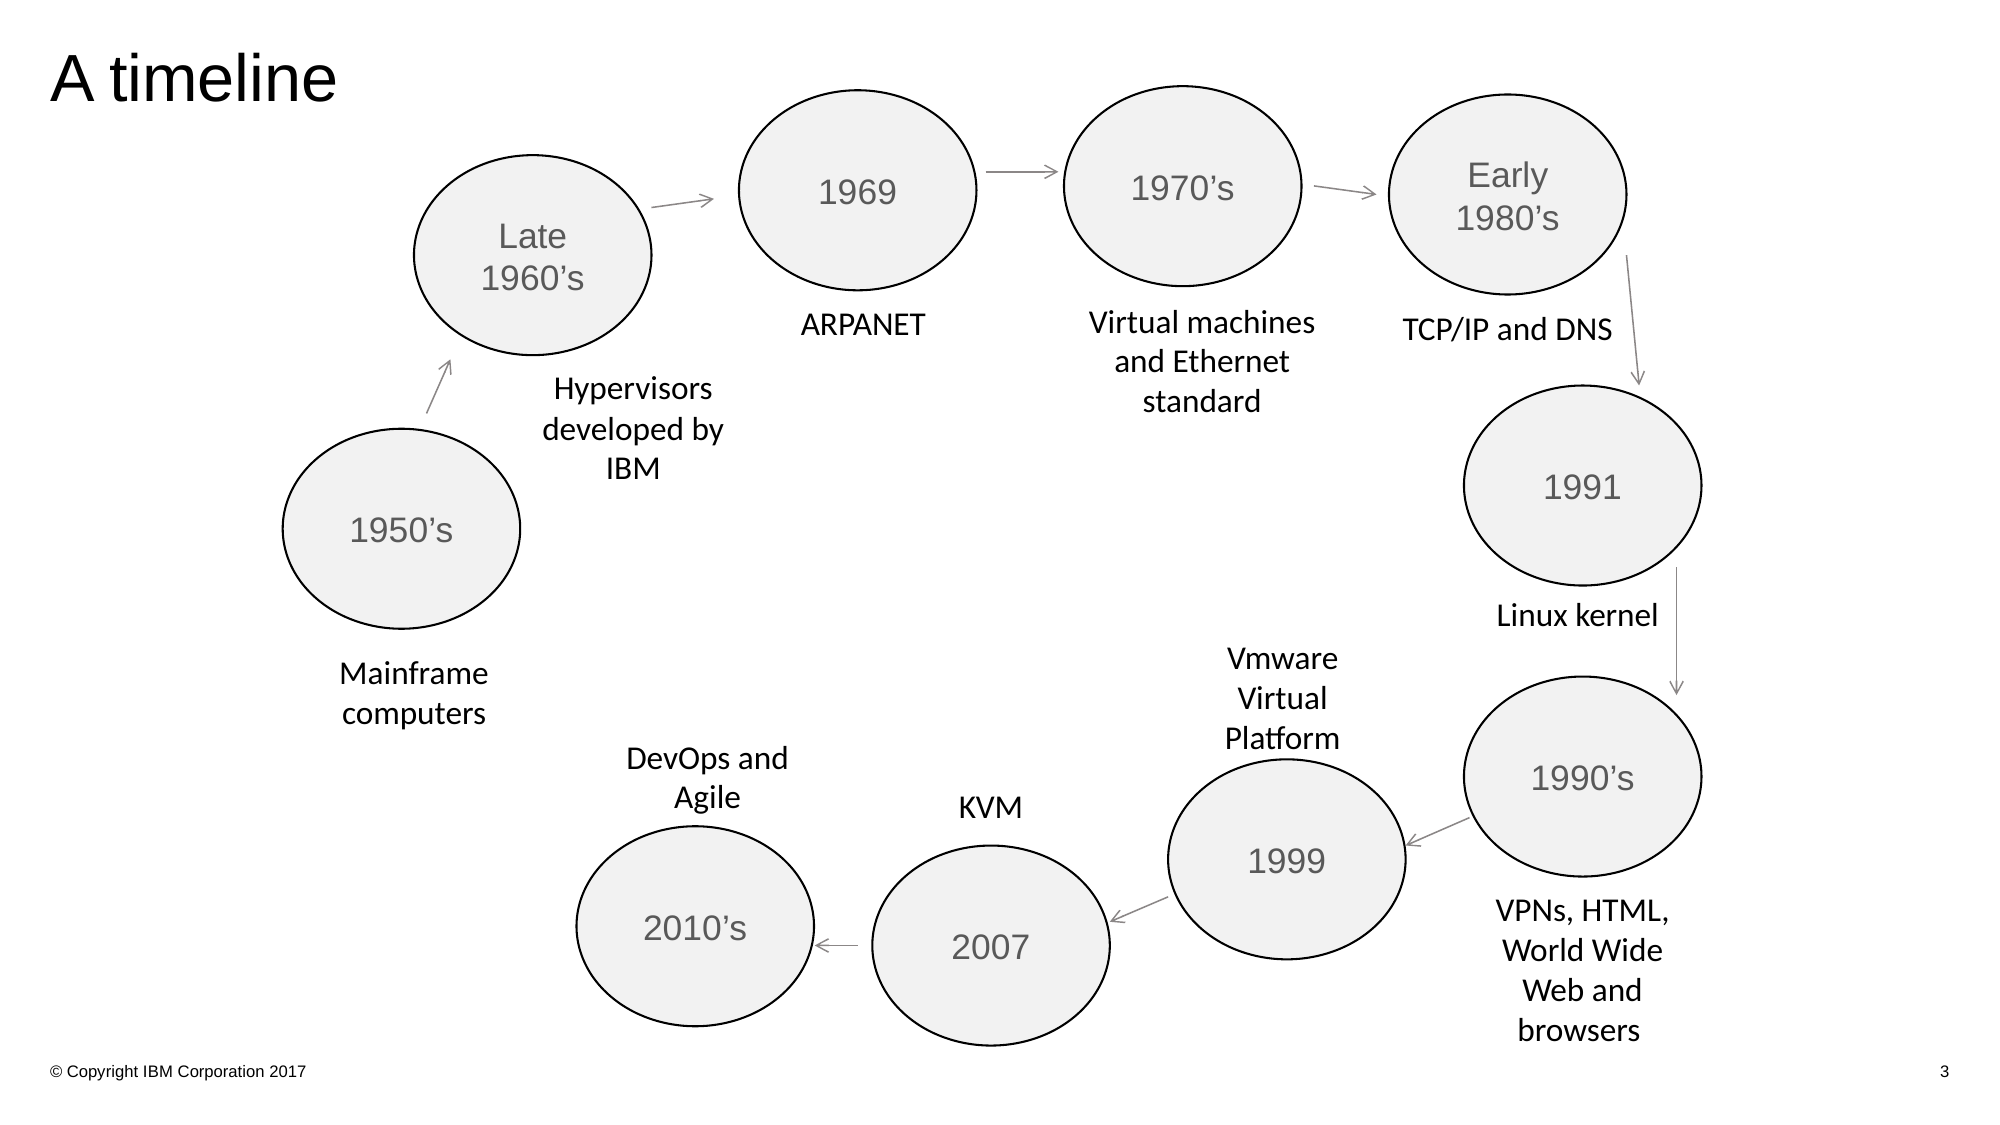

# A timeline
1970’s
1969
Early 1980’s
Late 1960’s
Virtual machines and Ethernet standard
ARPANET
TCP/IP and DNS
Hypervisors developed by IBM
1991
1950’s
Linux kernel
Vmware Virtual Platform
Mainframe computers
1990’s
DevOps and Agile
1999
KVM
2010’s
2007
VPNs, HTML, World Wide Web and browsers
© Copyright IBM Corporation 2017
3